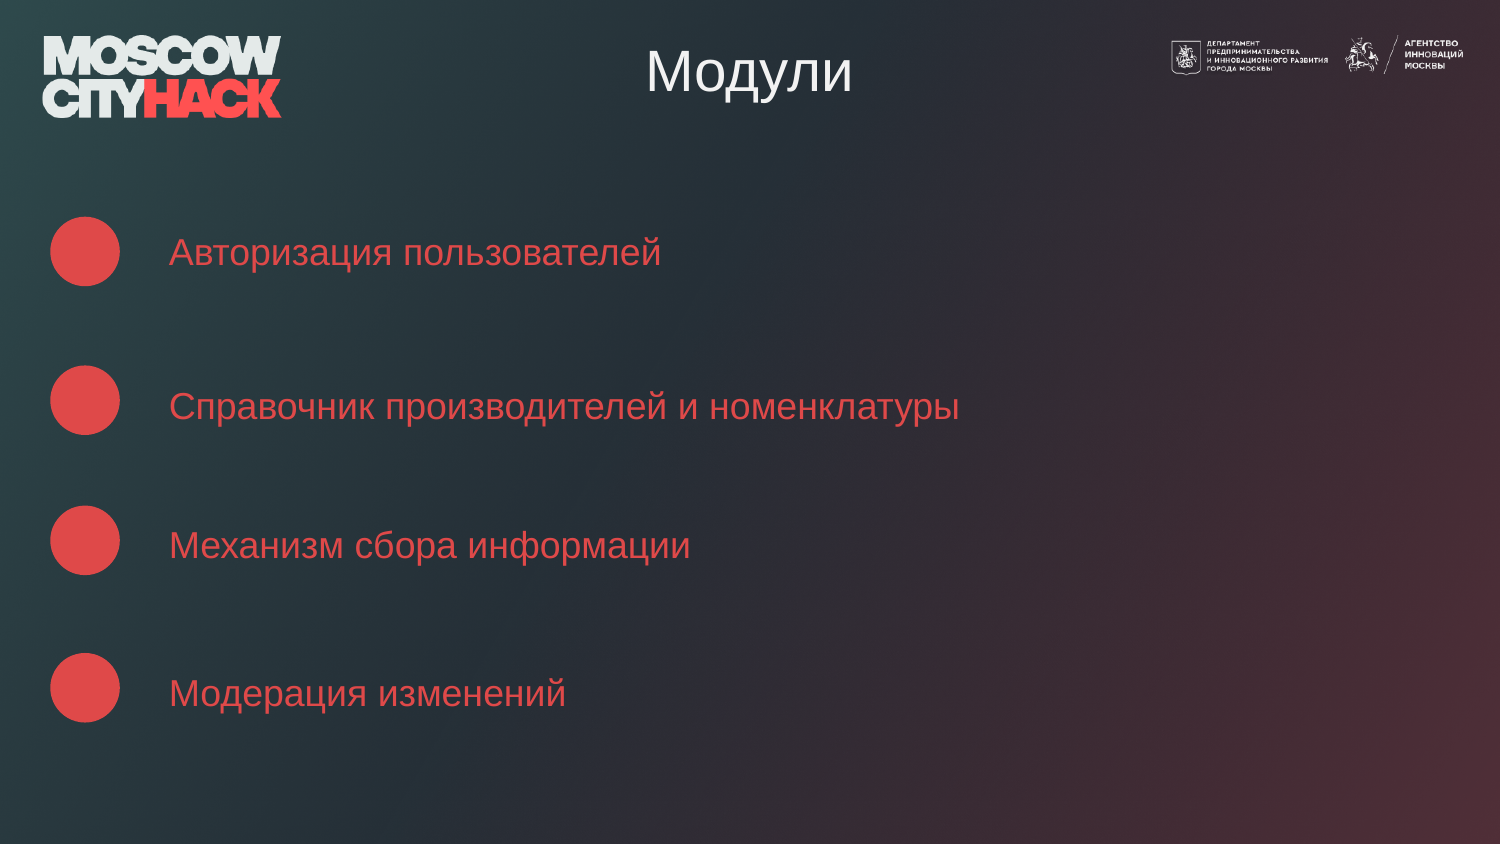

# Модули

Авторизация пользователей

Справочник производителей и номенклатуры

Механизм сбора информации

Модерация изменений